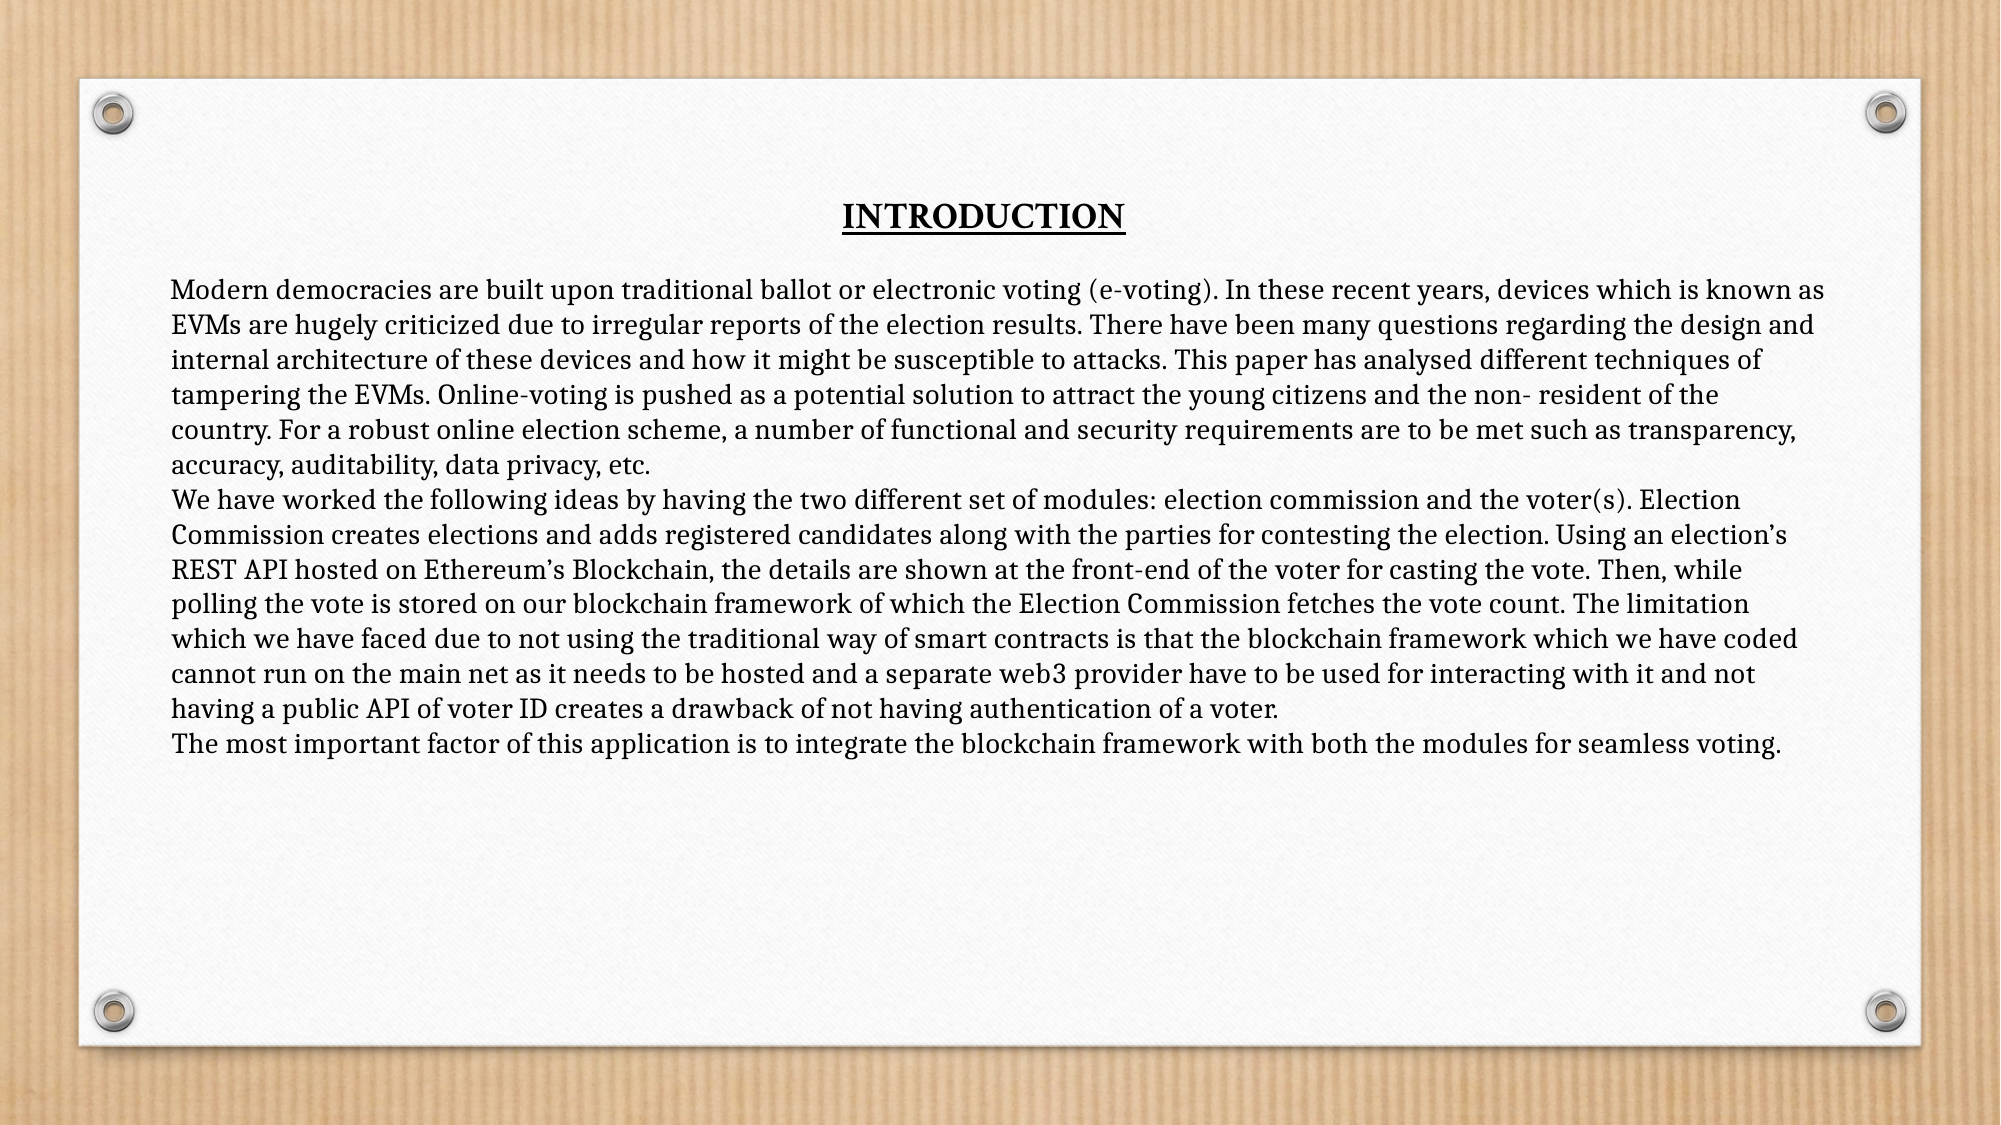

INTRODUCTION
Modern democracies are built upon traditional ballot or electronic voting (e-voting). In these recent years, devices which is known as EVMs are hugely criticized due to irregular reports of the election results. There have been many questions regarding the design and internal architecture of these devices and how it might be susceptible to attacks. This paper has analysed different techniques of tampering the EVMs. Online-voting is pushed as a potential solution to attract the young citizens and the non- resident of the country. For a robust online election scheme, a number of functional and security requirements are to be met such as transparency, accuracy, auditability, data privacy, etc.
We have worked the following ideas by having the two different set of modules: election commission and the voter(s). Election Commission creates elections and adds registered candidates along with the parties for contesting the election. Using an election’s REST API hosted on Ethereum’s Blockchain, the details are shown at the front-end of the voter for casting the vote. Then, while polling the vote is stored on our blockchain framework of which the Election Commission fetches the vote count. The limitation which we have faced due to not using the traditional way of smart contracts is that the blockchain framework which we have coded cannot run on the main net as it needs to be hosted and a separate web3 provider have to be used for interacting with it and not having a public API of voter ID creates a drawback of not having authentication of a voter.
The most important factor of this application is to integrate the blockchain framework with both the modules for seamless voting.